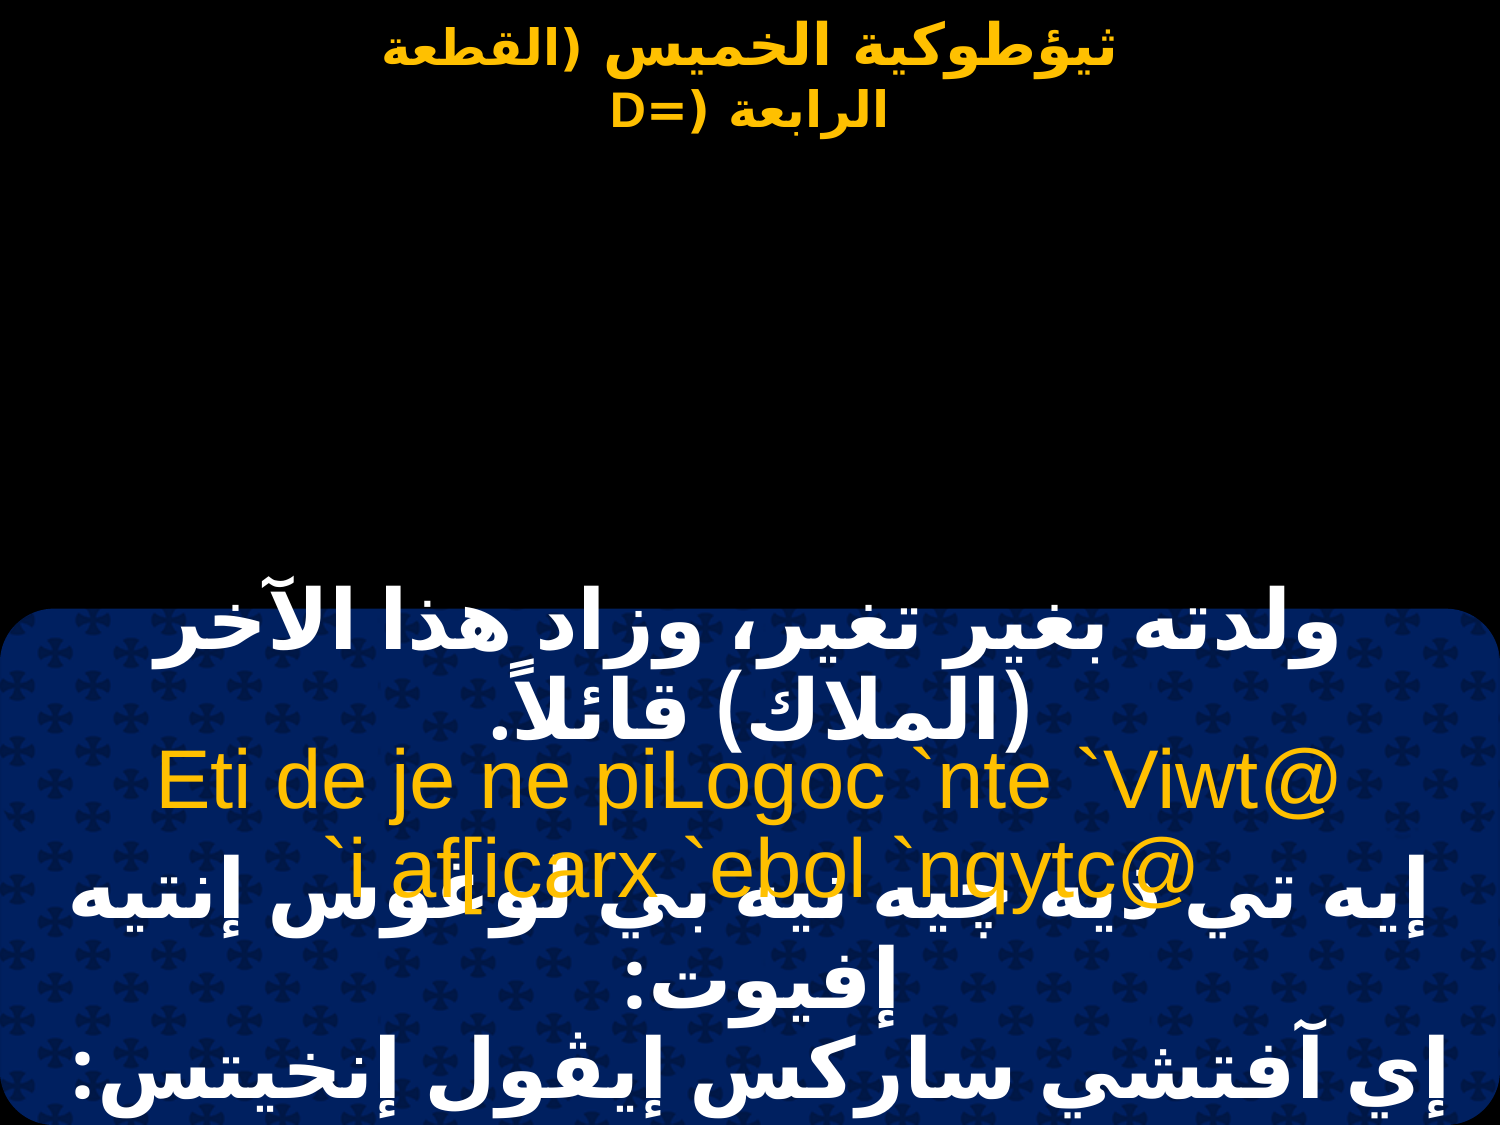

ولدته بغير تغير، وزاد هذا الآخر (الملاك) قائلاً.
Eti de je ne piLogoc `nte `Viwt@
 `i af[icarx `ebol `nqytc@
إيه تي ذيه چيه نيه بي لوغوس إنتيه إفيوت:
إي آفتشي ساركس إيڤول إنخيتس: